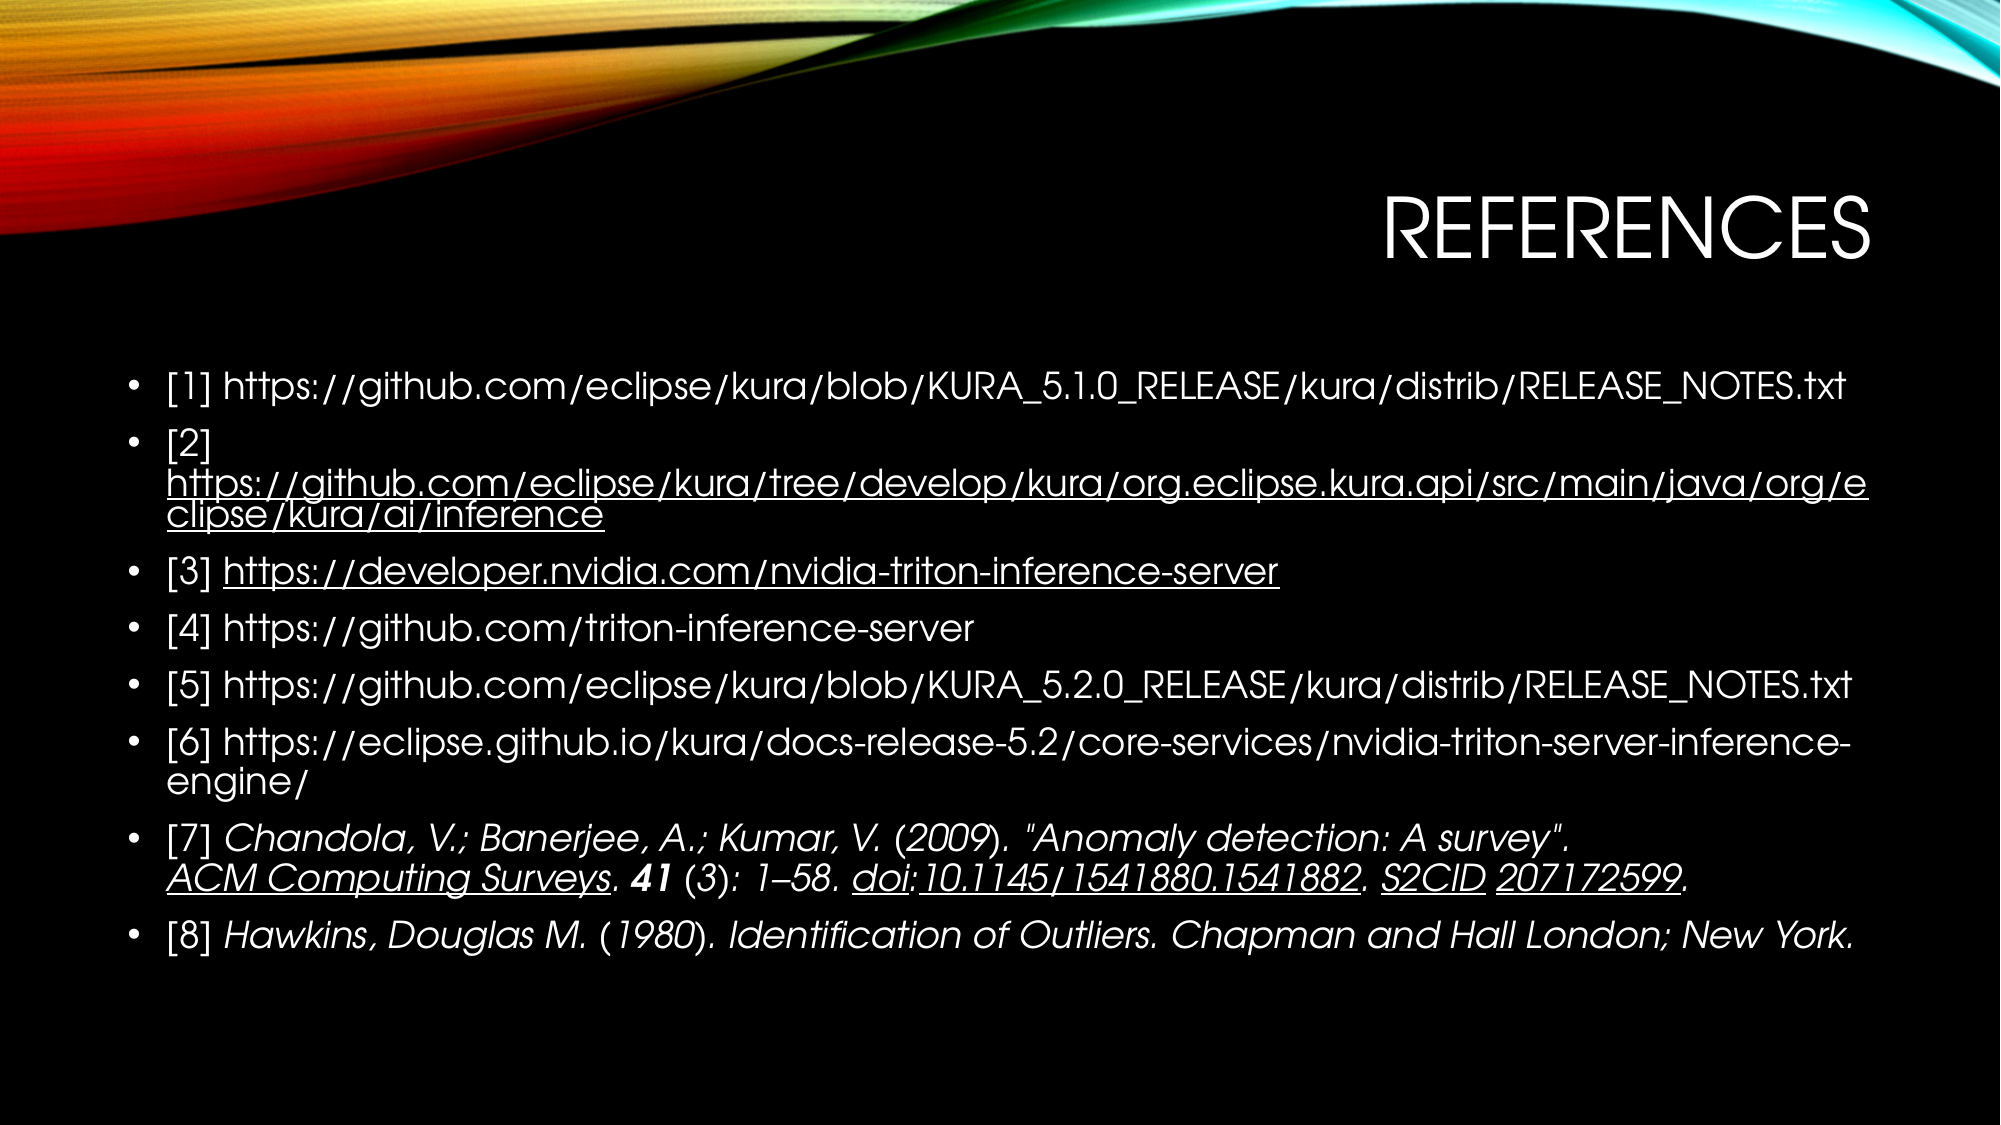

# REFERENCES
[1] https://github.com/eclipse/kura/blob/KURA_5.1.0_RELEASE/kura/distrib/RELEASE_NOTES.txt
[2] https://github.com/eclipse/kura/tree/develop/kura/org.eclipse.kura.api/src/main/java/org/eclipse/kura/ai/inference
[3] https://developer.nvidia.com/nvidia-triton-inference-server
[4] https://github.com/triton-inference-server
[5] https://github.com/eclipse/kura/blob/KURA_5.2.0_RELEASE/kura/distrib/RELEASE_NOTES.txt
[6] https://eclipse.github.io/kura/docs-release-5.2/core-services/nvidia-triton-server-inference-engine/
[7] Chandola, V.; Banerjee, A.; Kumar, V. (2009). "Anomaly detection: A survey". ACM Computing Surveys. 41 (3): 1–58. doi:10.1145/1541880.1541882. S2CID 207172599.
[8] Hawkins, Douglas M. (1980). Identification of Outliers. Chapman and Hall London; New York.